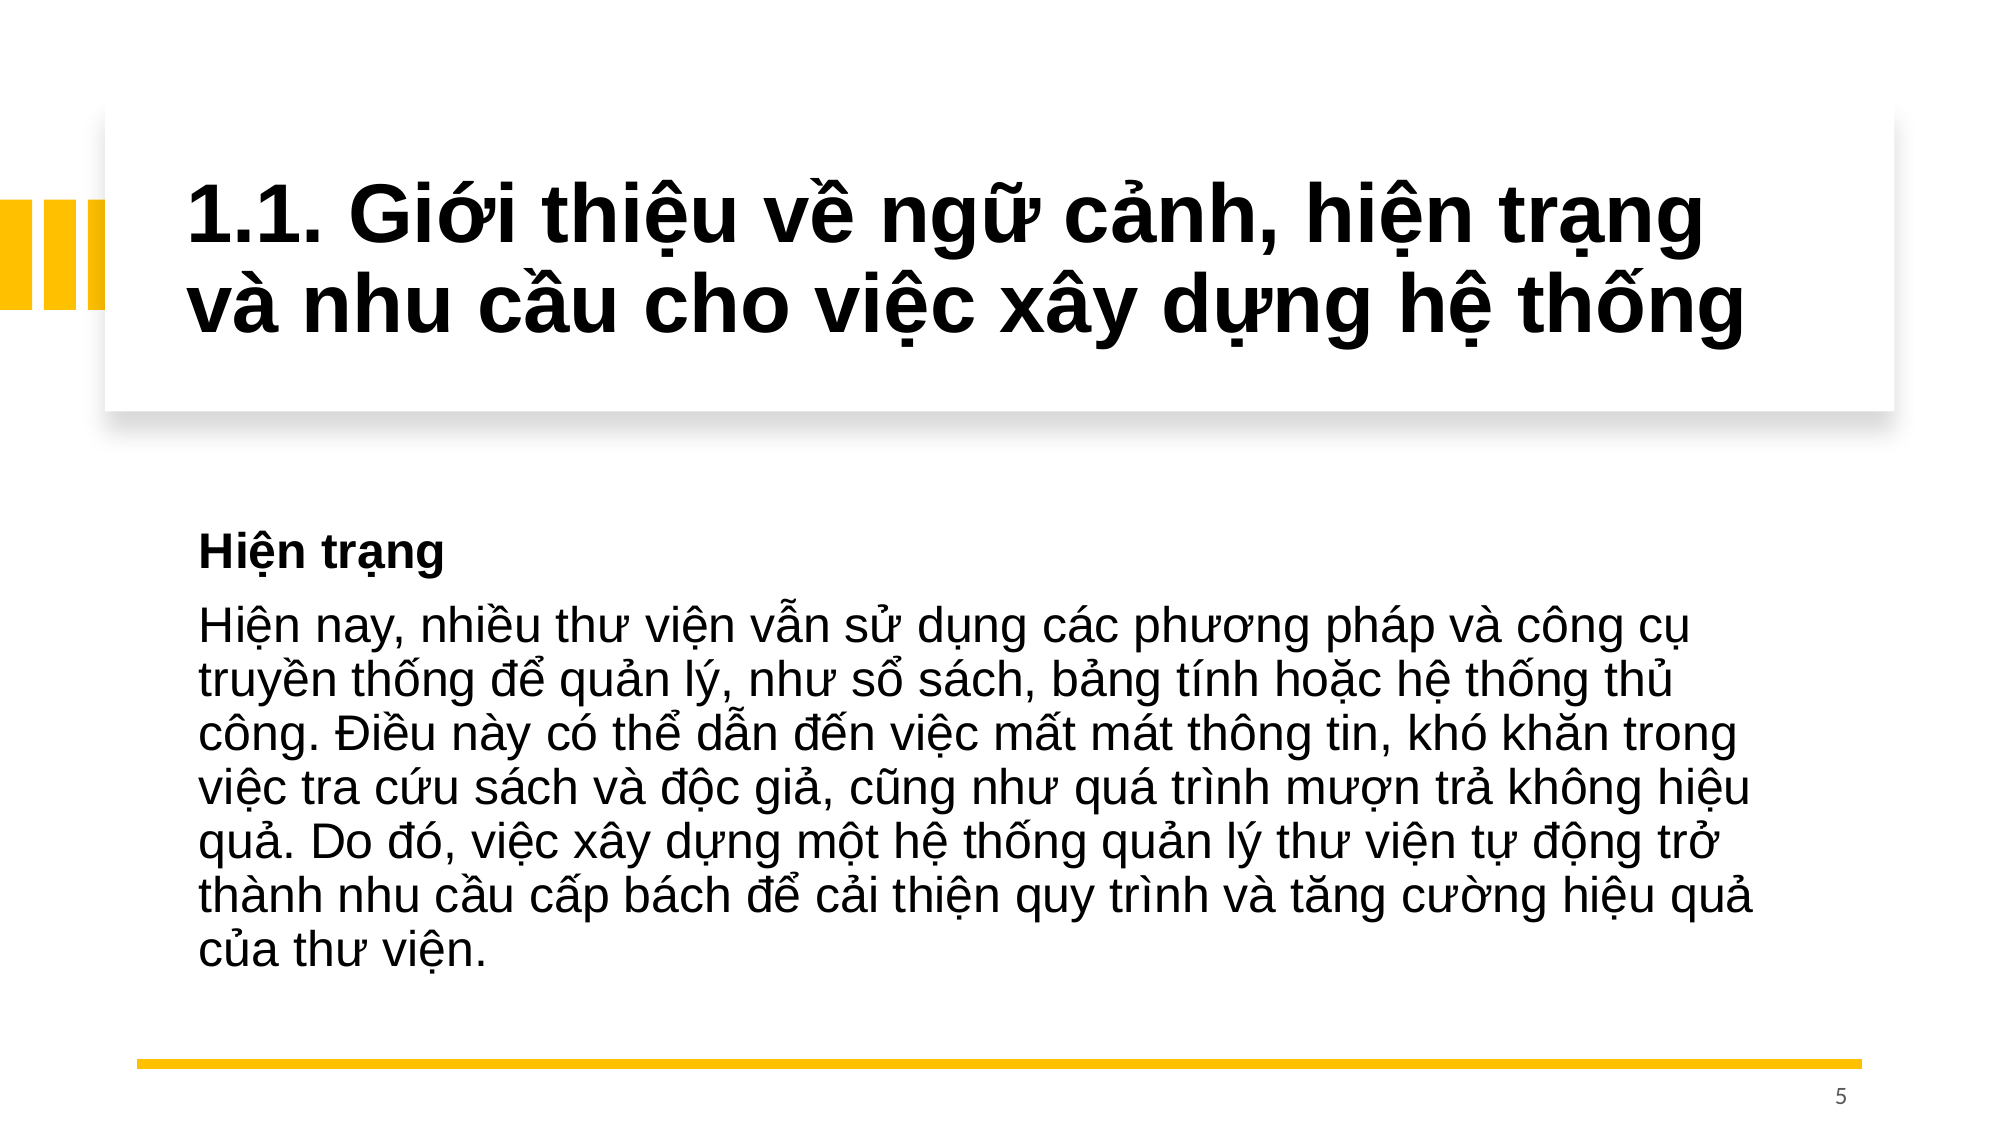

# 1.1. Giới thiệu về ngữ cảnh, hiện trạng và nhu cầu cho việc xây dựng hệ thống

Hiện trạng
Hiện nay, nhiều thư viện vẫn sử dụng các phương pháp và công cụ truyền thống để quản lý, như sổ sách, bảng tính hoặc hệ thống thủ công. Điều này có thể dẫn đến việc mất mát thông tin, khó khăn trong việc tra cứu sách và độc giả, cũng như quá trình mượn trả không hiệu quả. Do đó, việc xây dựng một hệ thống quản lý thư viện tự động trở thành nhu cầu cấp bách để cải thiện quy trình và tăng cường hiệu quả của thư viện.
5